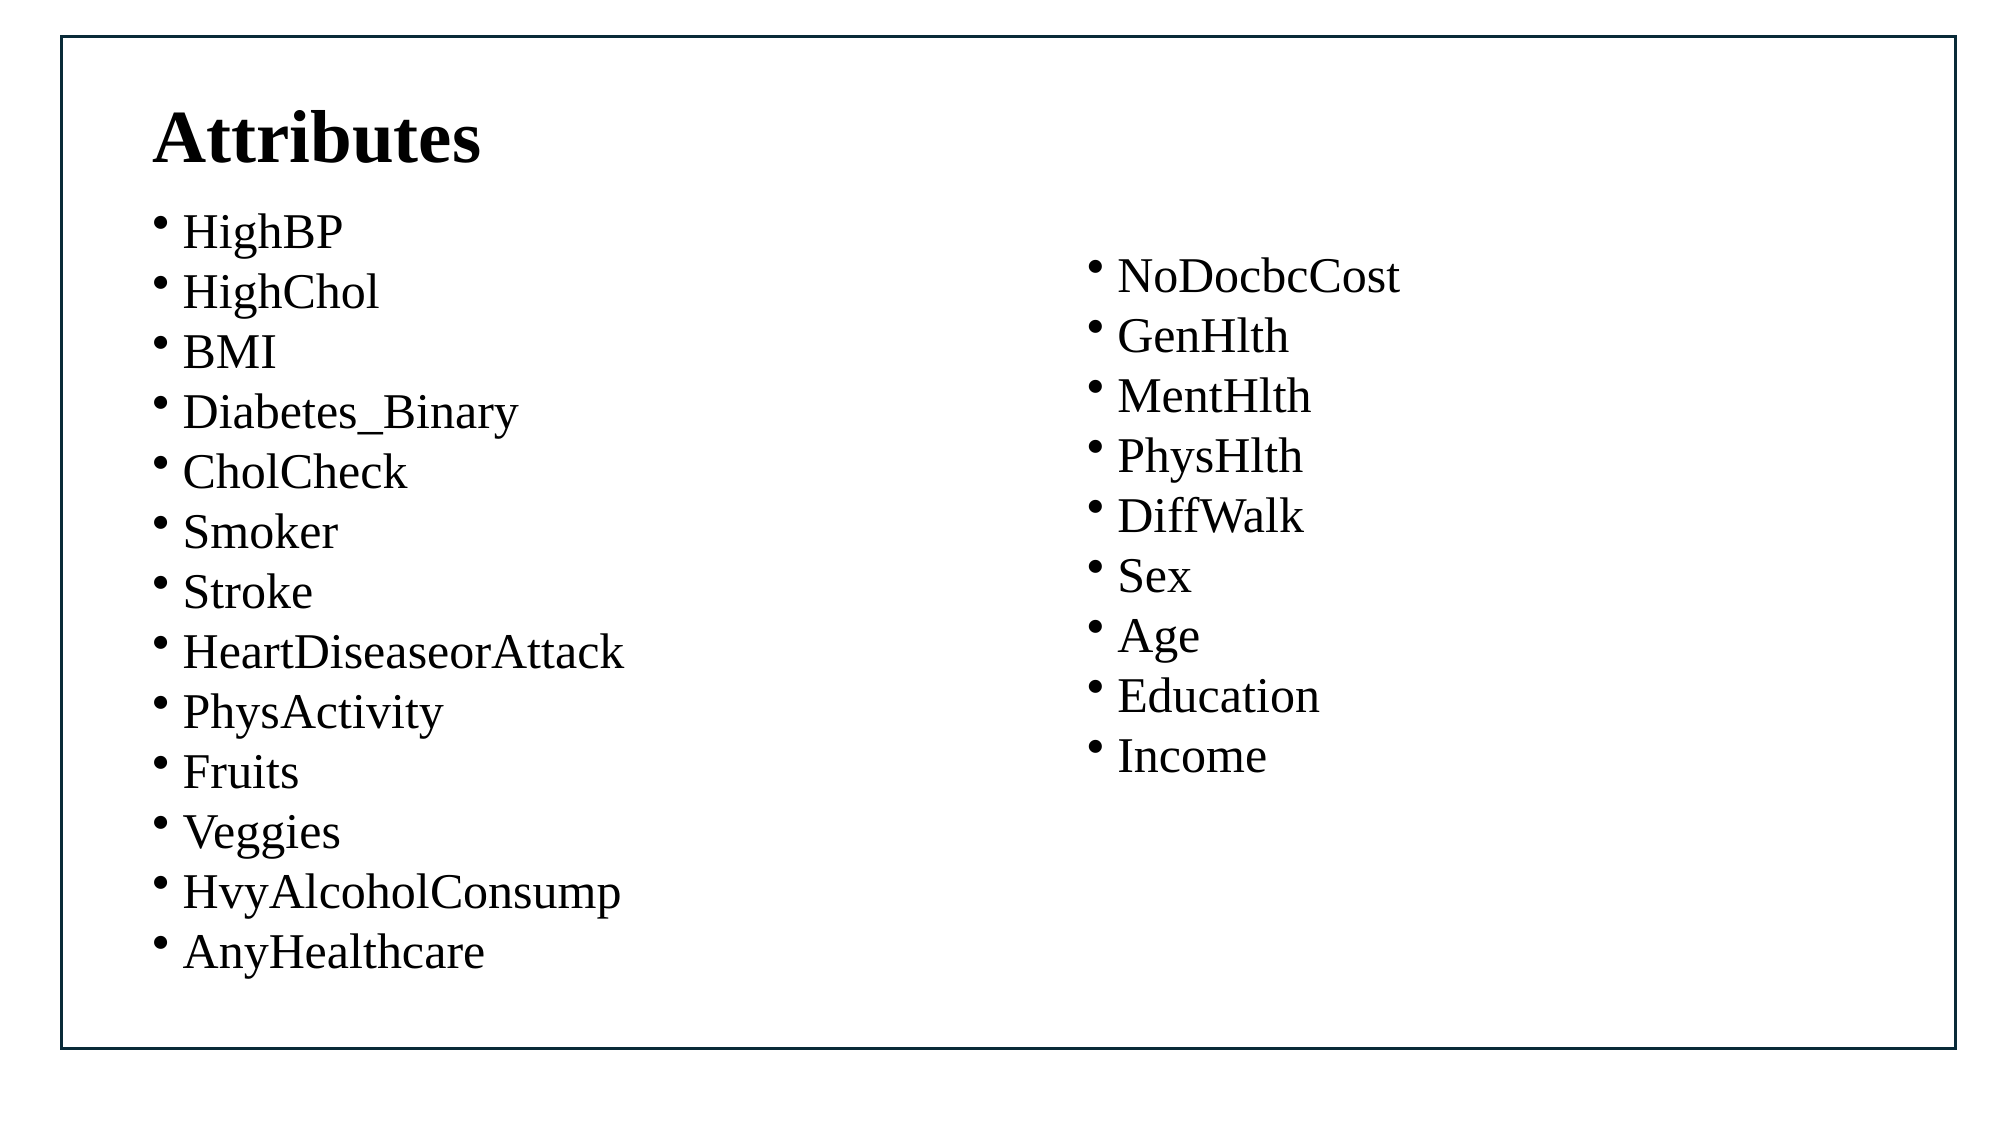

# Attributes
 HighBP
 HighChol
 BMI
 Diabetes_Binary
 CholCheck
 Smoker
 Stroke
 HeartDiseaseorAttack
 PhysActivity
 Fruits
 Veggies
 HvyAlcoholConsump
 AnyHealthcare

 NoDocbcCost
 GenHlth
 MentHlth
 PhysHlth
 DiffWalk
 Sex
 Age
 Education
 Income